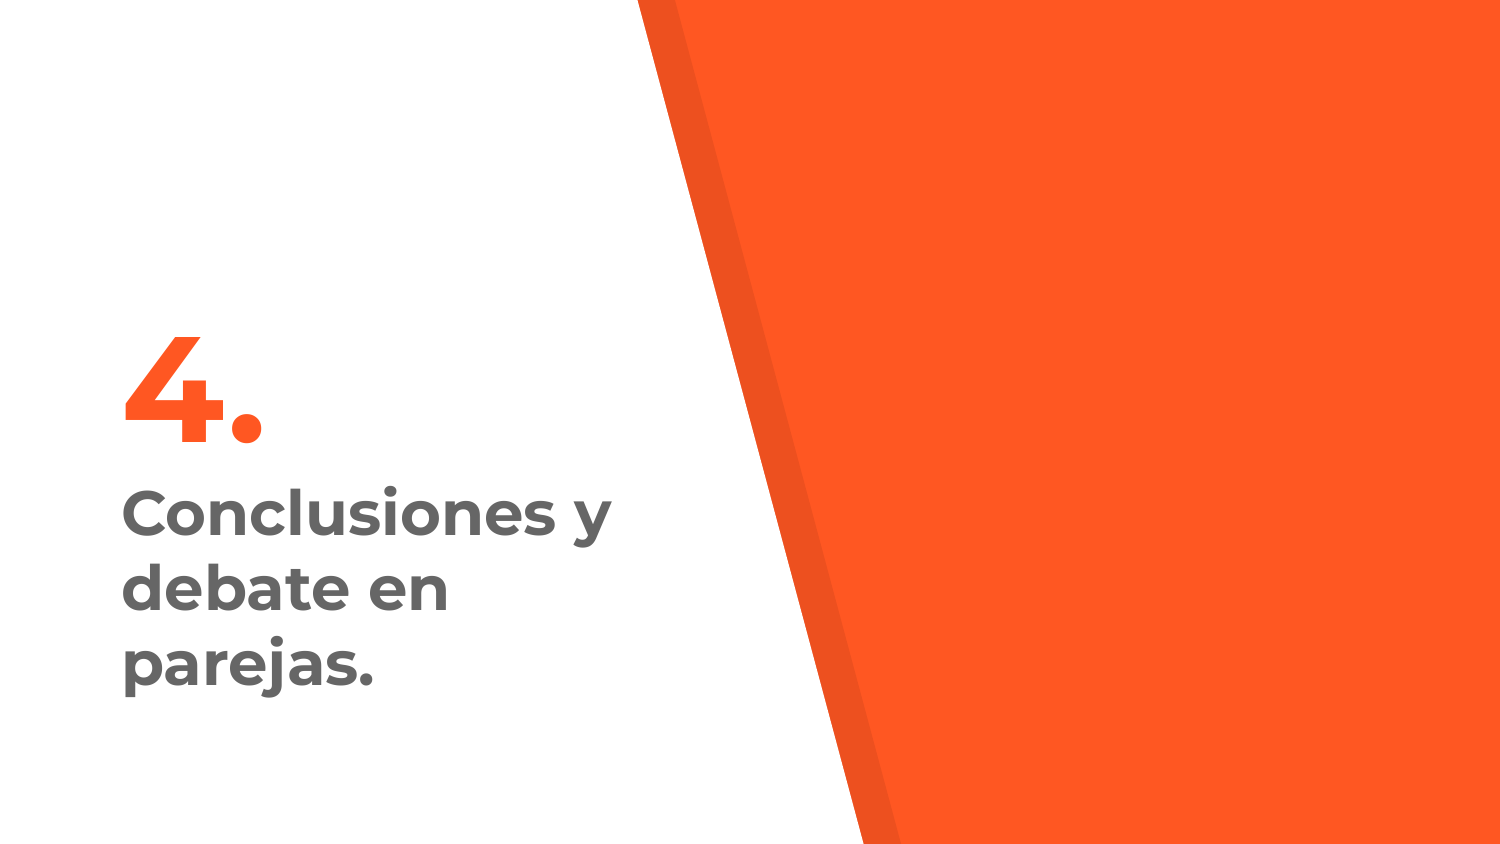

# 4.
Conclusiones y debate en parejas.